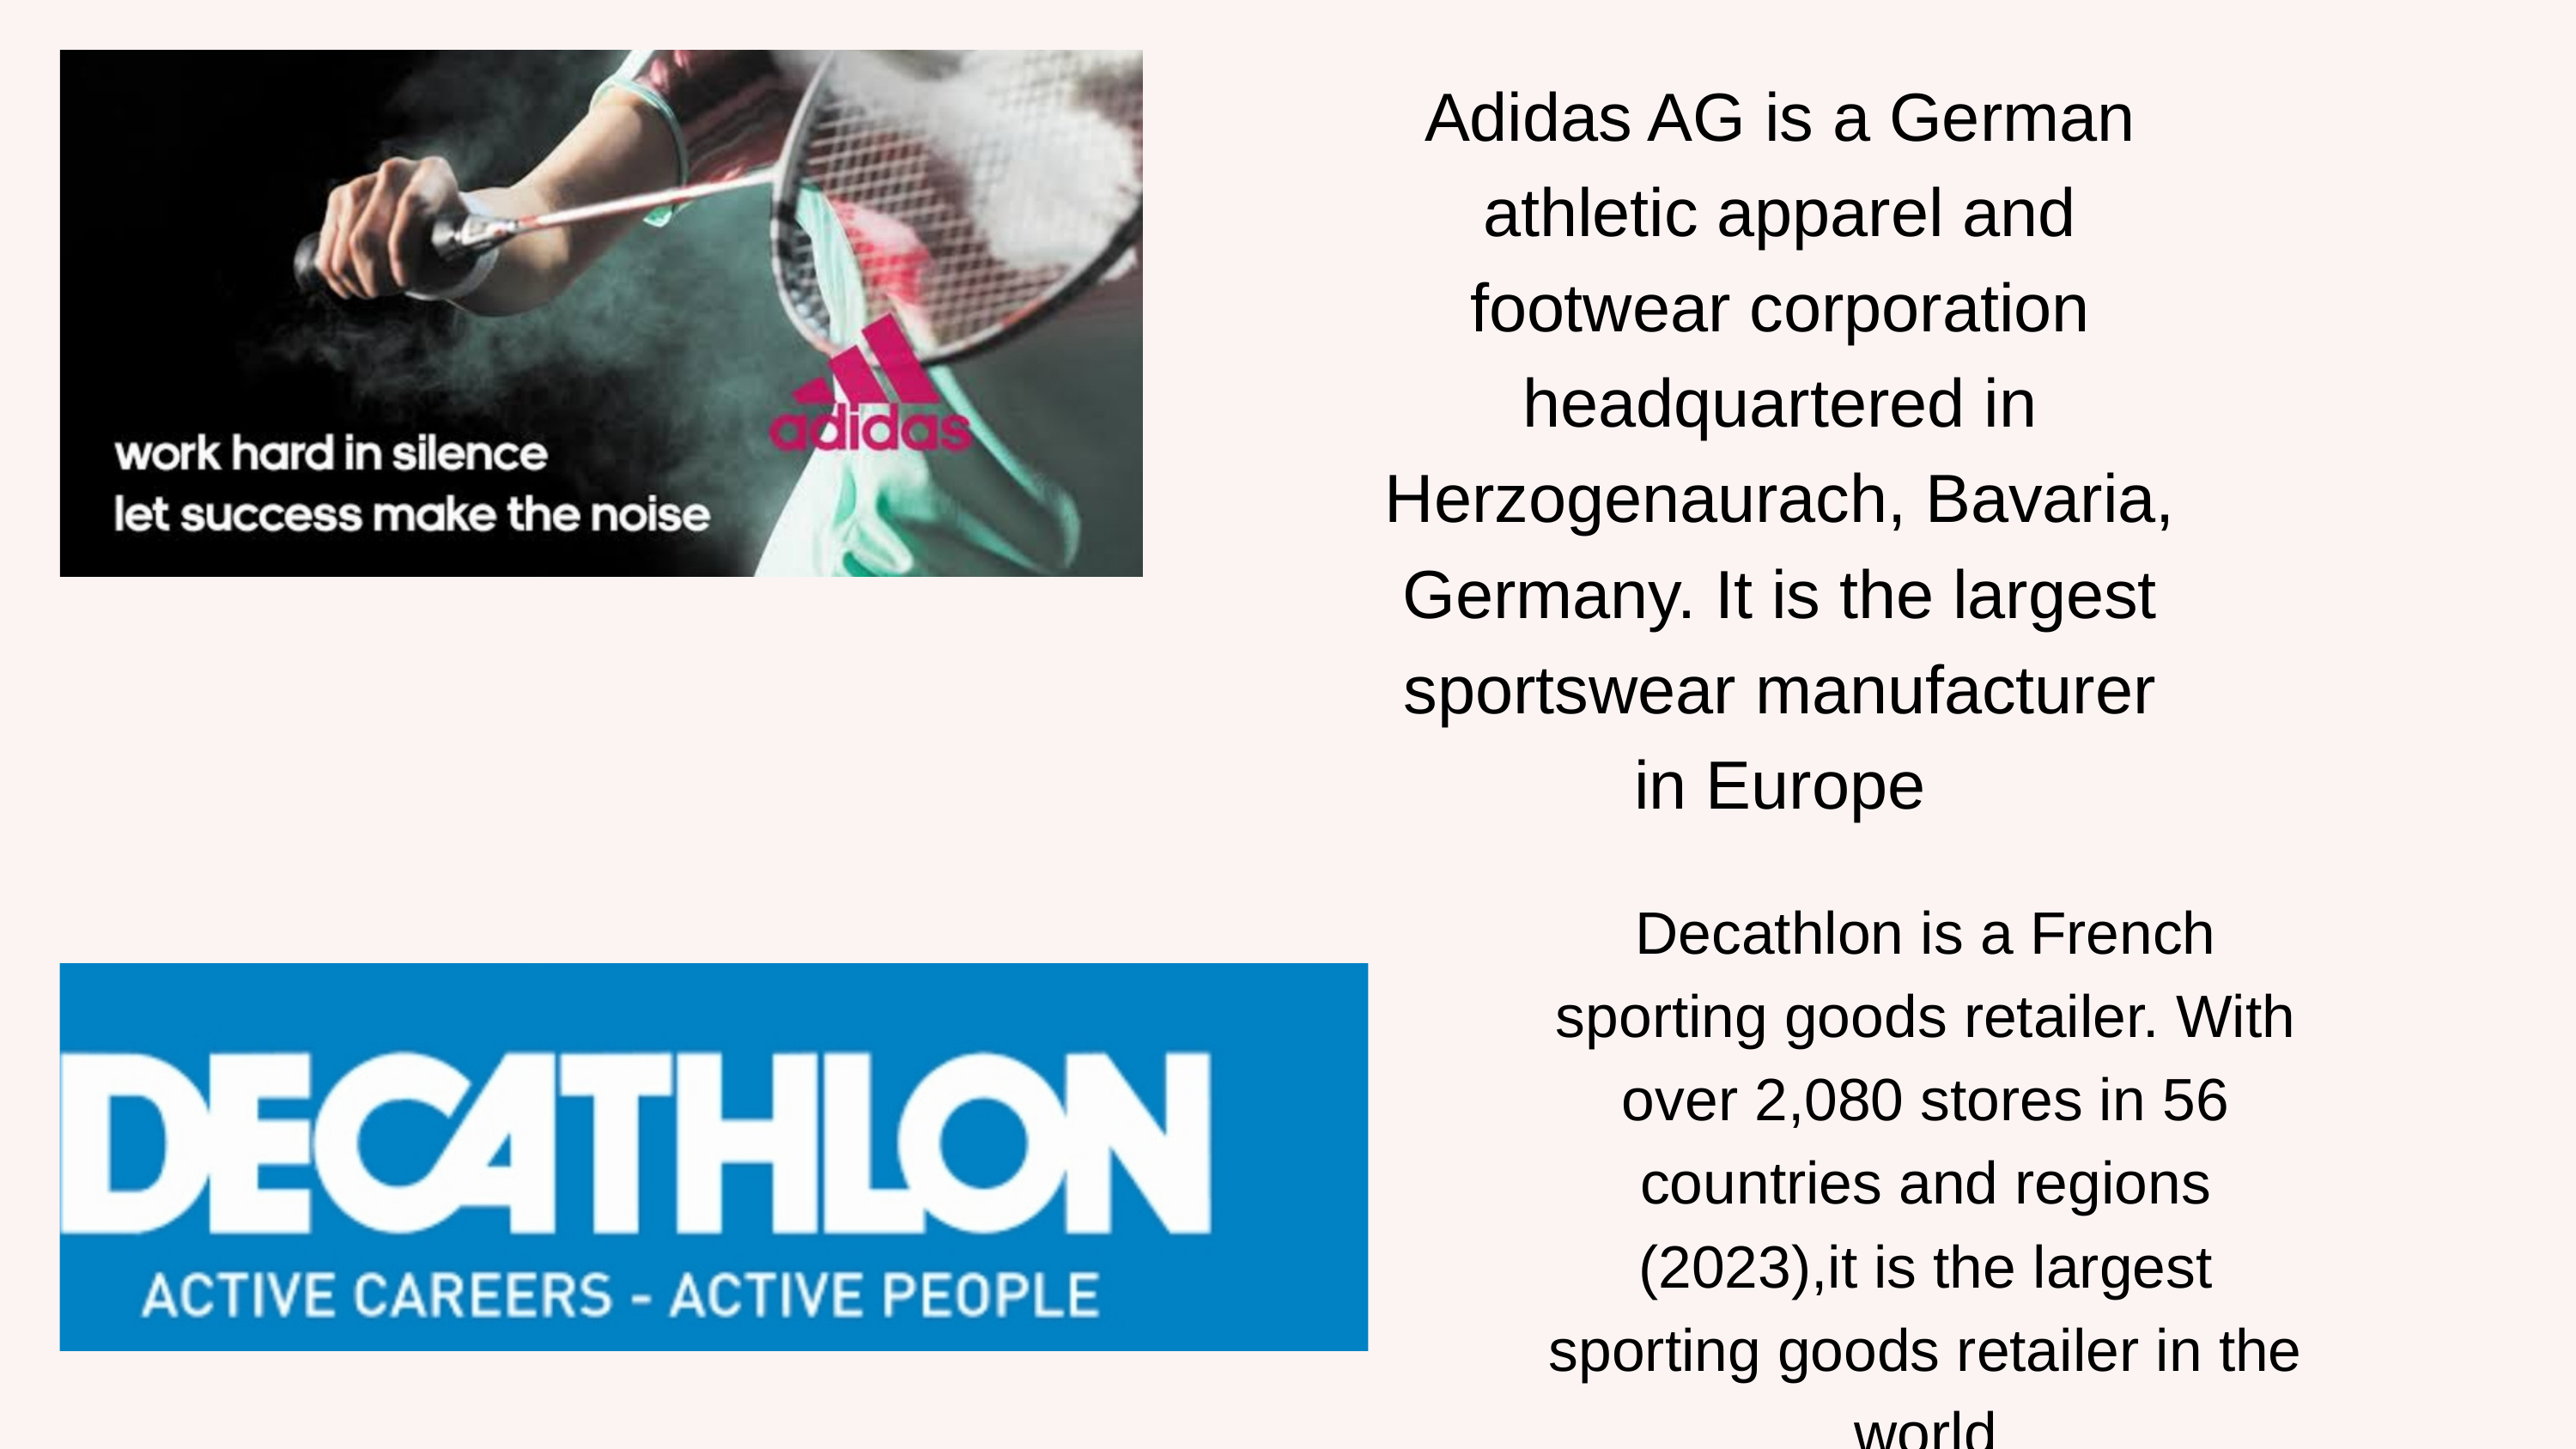

Adidas AG is a German athletic apparel and footwear corporation headquartered in Herzogenaurach, Bavaria, Germany. It is the largest sportswear manufacturer in Europe
Decathlon is a French sporting goods retailer. With over 2,080 stores in 56 countries and regions (2023),it is the largest sporting goods retailer in the world